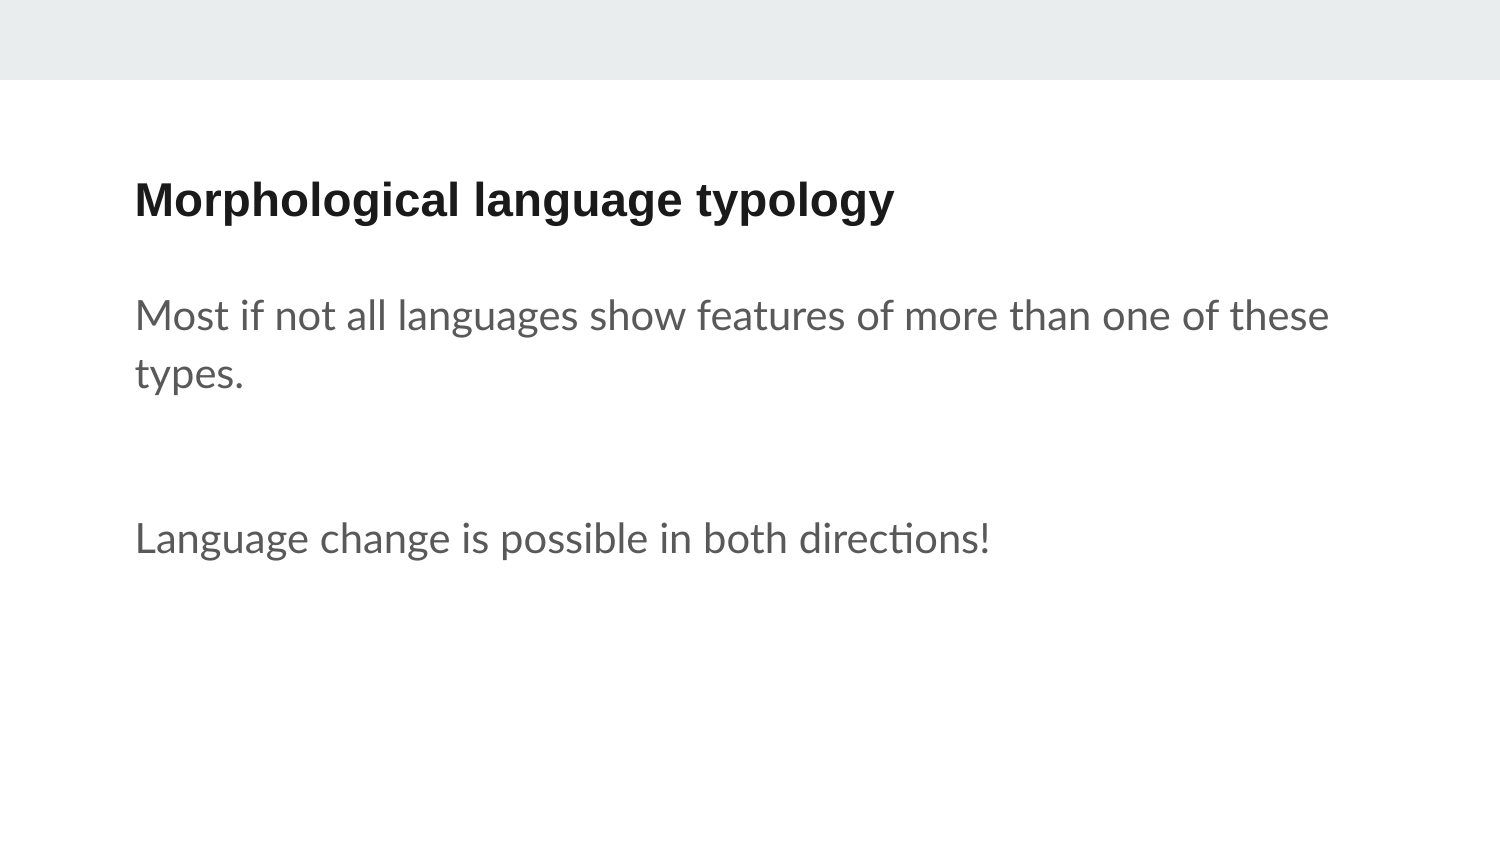

# Morphological language typology
Most if not all languages show features of more than one of these types.

Language change is possible in both directions!